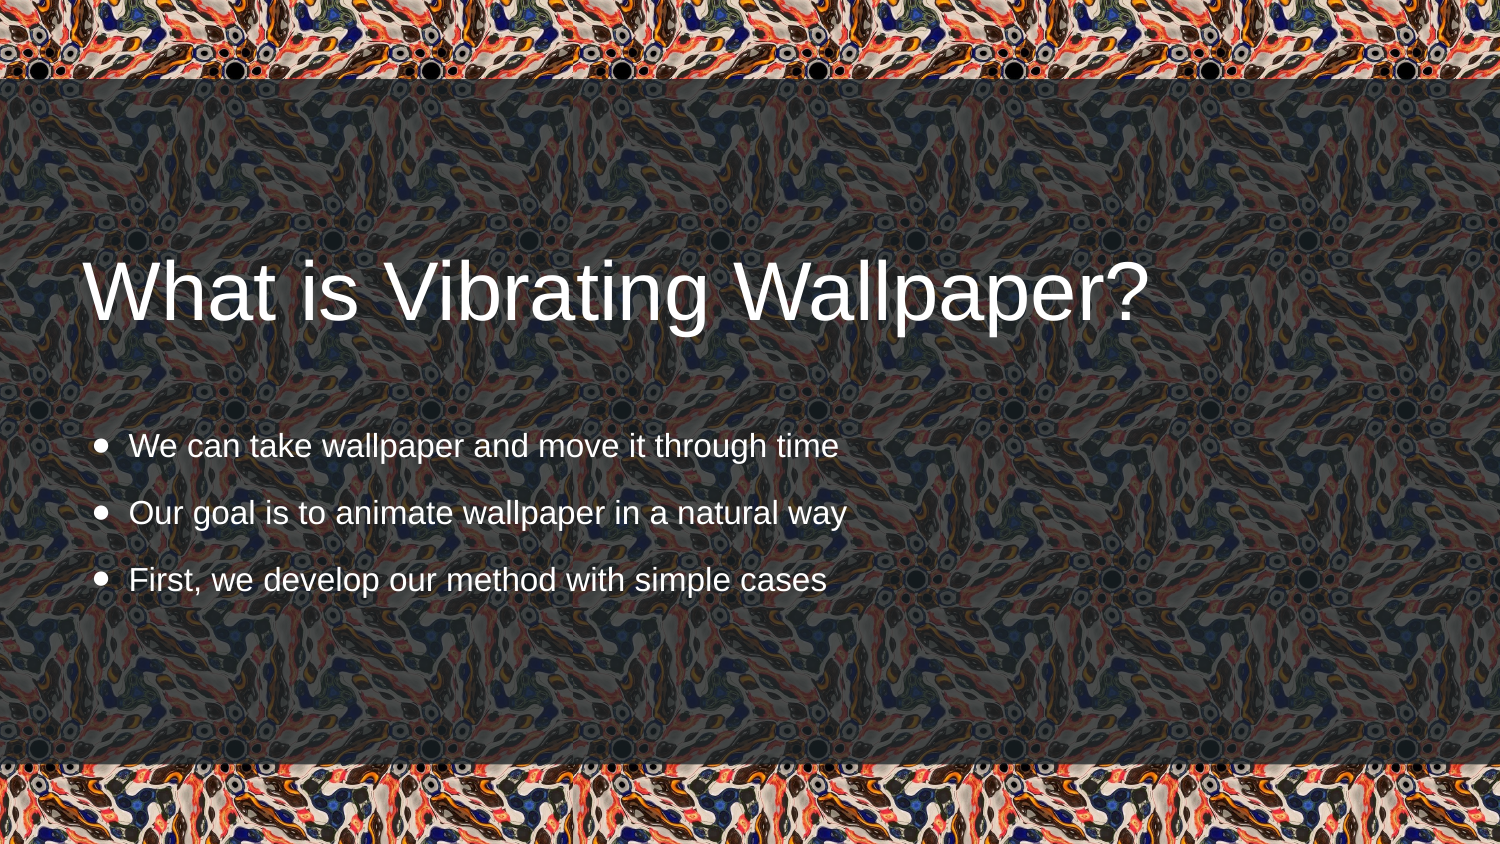

# What is Vibrating Wallpaper?
We can take wallpaper and move it through time
Our goal is to animate wallpaper in a natural way
First, we develop our method with simple cases